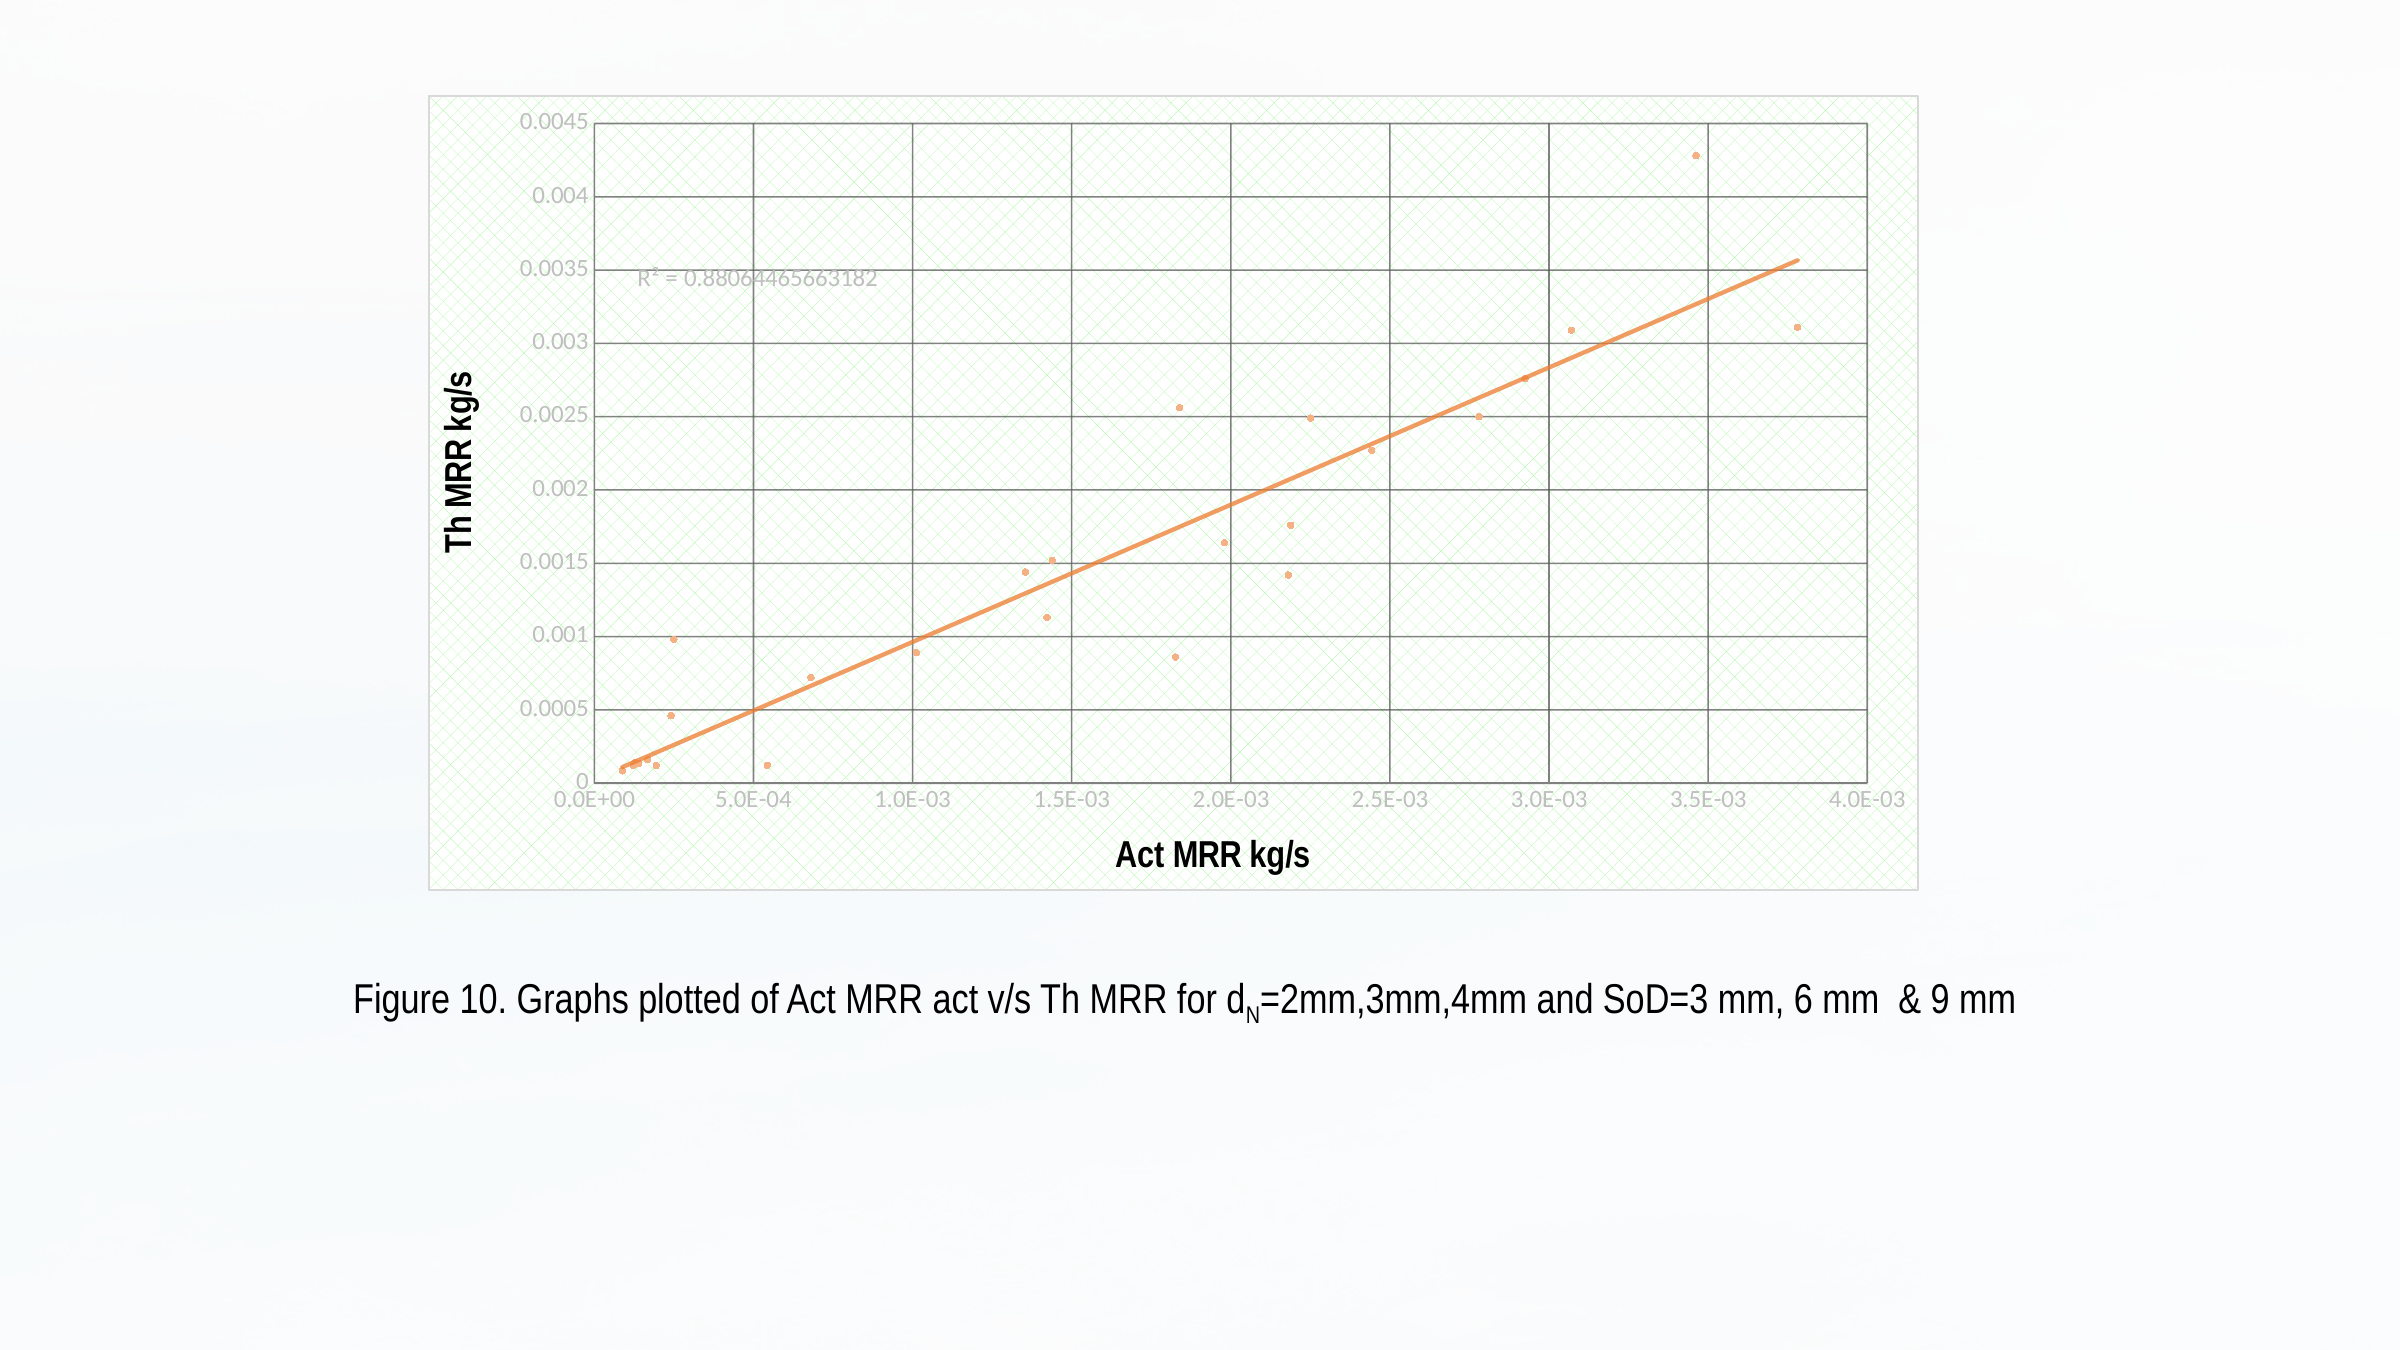

### Chart

| Category | Act MRR |
|---|---|
Figure 10. Graphs plotted of Act MRR act v/s Th MRR for dN=2mm,3mm,4mm and SoD=3 mm, 6 mm  & 9 mm